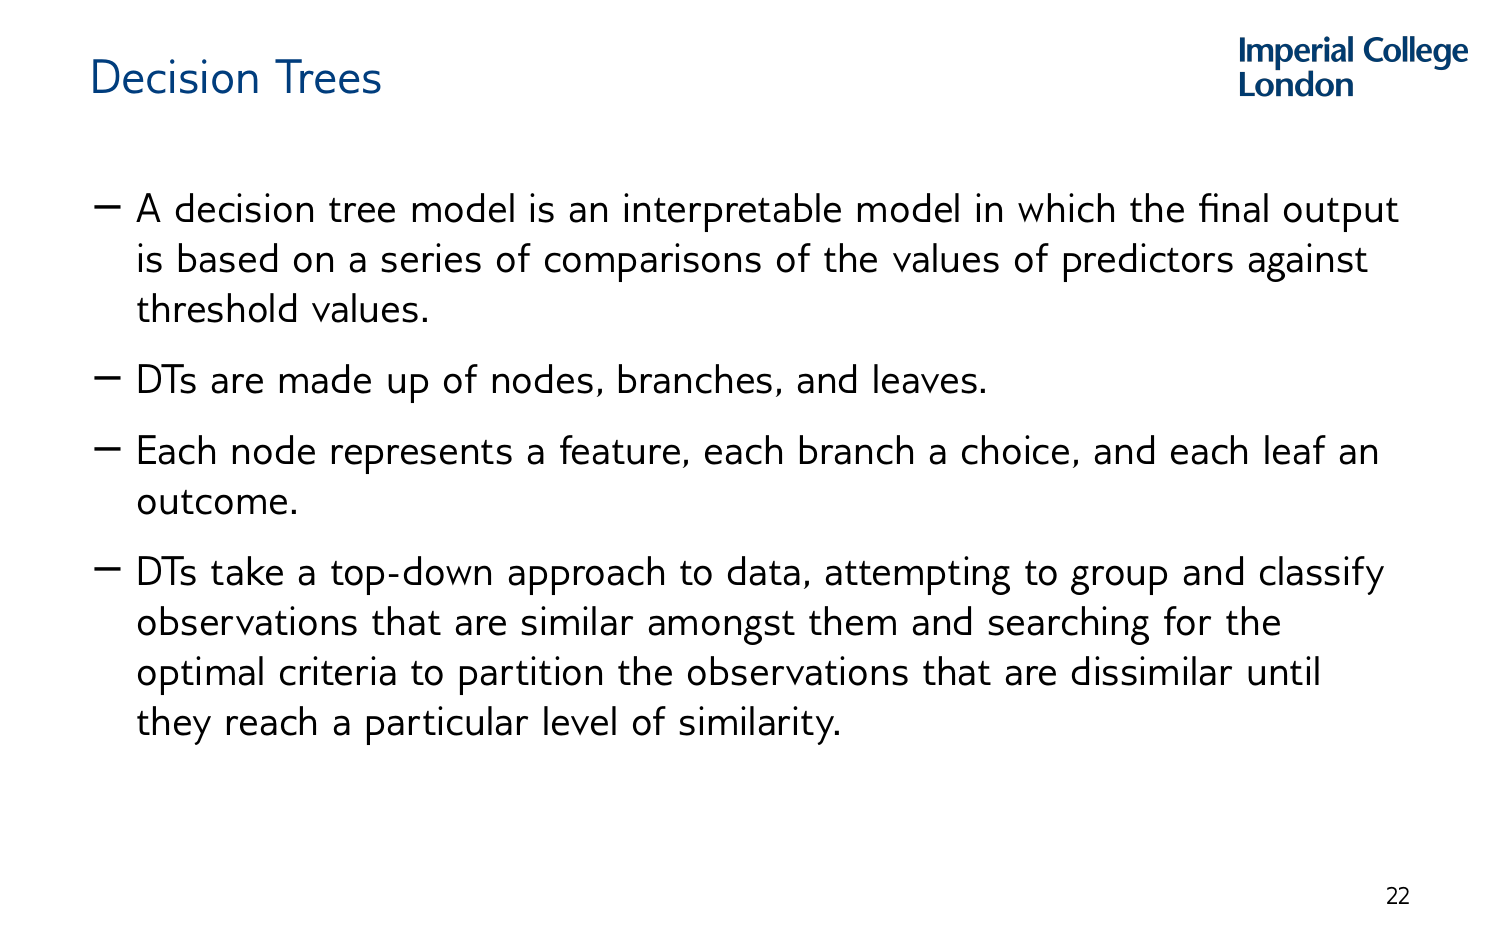

# Decision Trees
A decision tree model is an interpretable model in which the final output is based on a series of comparisons of the values of predictors against threshold values.
DTs are made up of nodes, branches, and leaves.
Each node represents a feature, each branch a choice, and each leaf an outcome.
DTs take a top-down approach to data, attempting to group and classify observations that are similar amongst them and searching for the optimal criteria to partition the observations that are dissimilar until they reach a particular level of similarity.
22